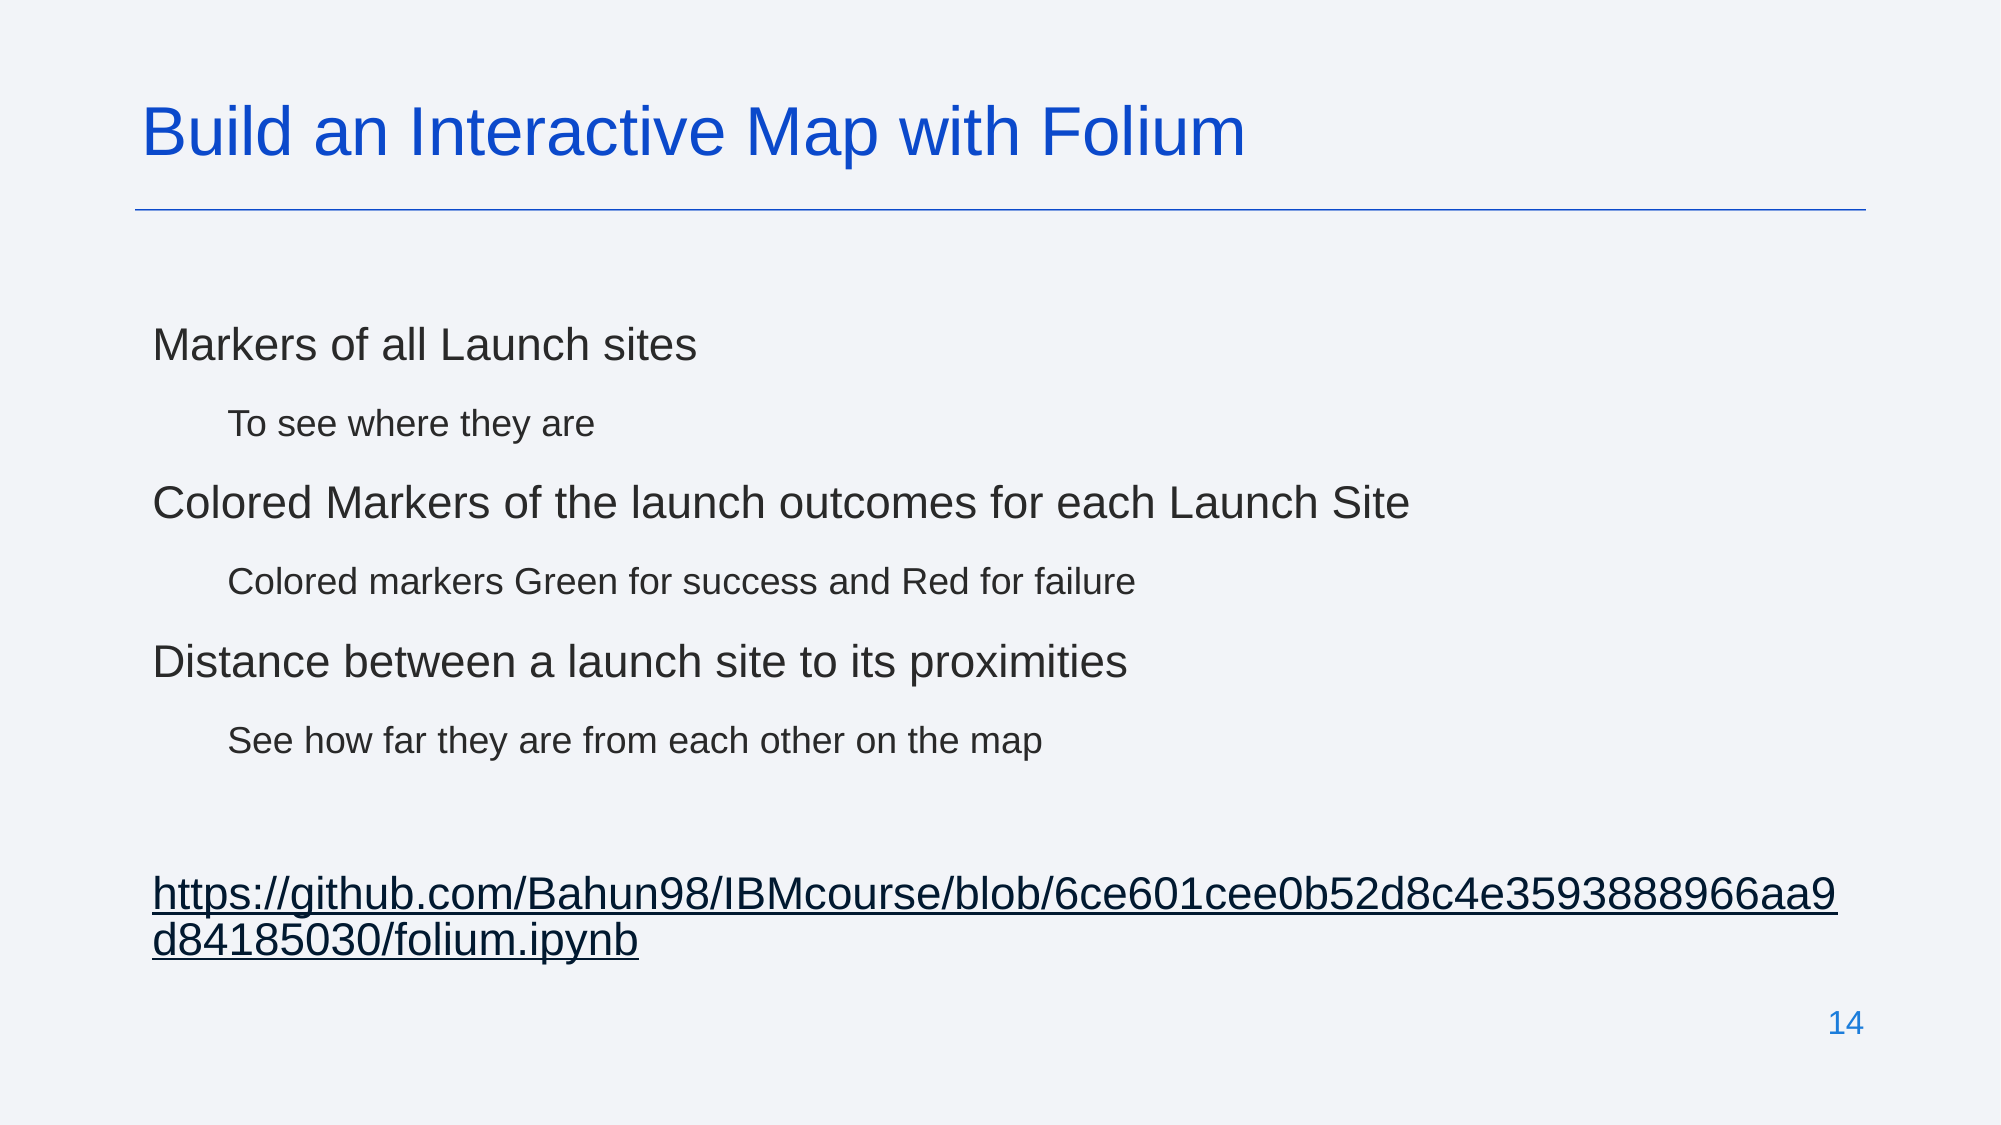

Build an Interactive Map with Folium
Markers of all Launch sites
To see where they are
Colored Markers of the launch outcomes for each Launch Site
Colored markers Green for success and Red for failure
Distance between a launch site to its proximities
See how far they are from each other on the map

https://github.com/Bahun98/IBMcourse/blob/6ce601cee0b52d8c4e3593888966aa9d84185030/folium.ipynb

14